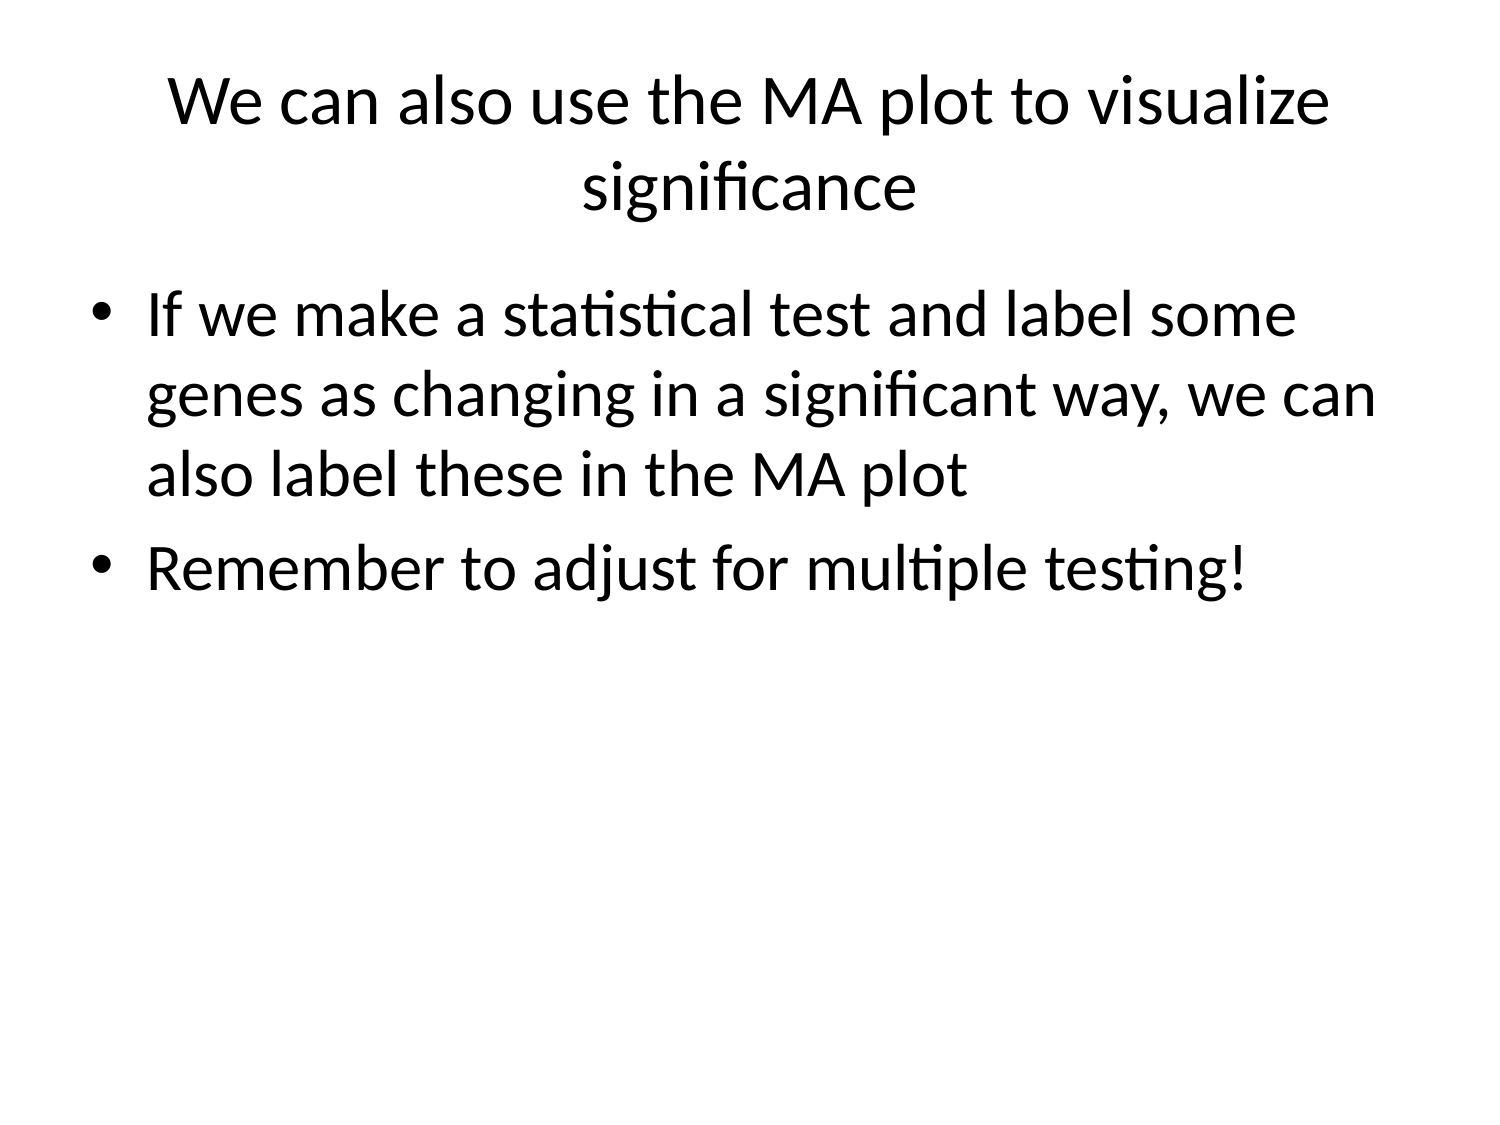

# We can also use the MA plot to visualize significance
If we make a statistical test and label some genes as changing in a significant way, we can also label these in the MA plot
Remember to adjust for multiple testing!